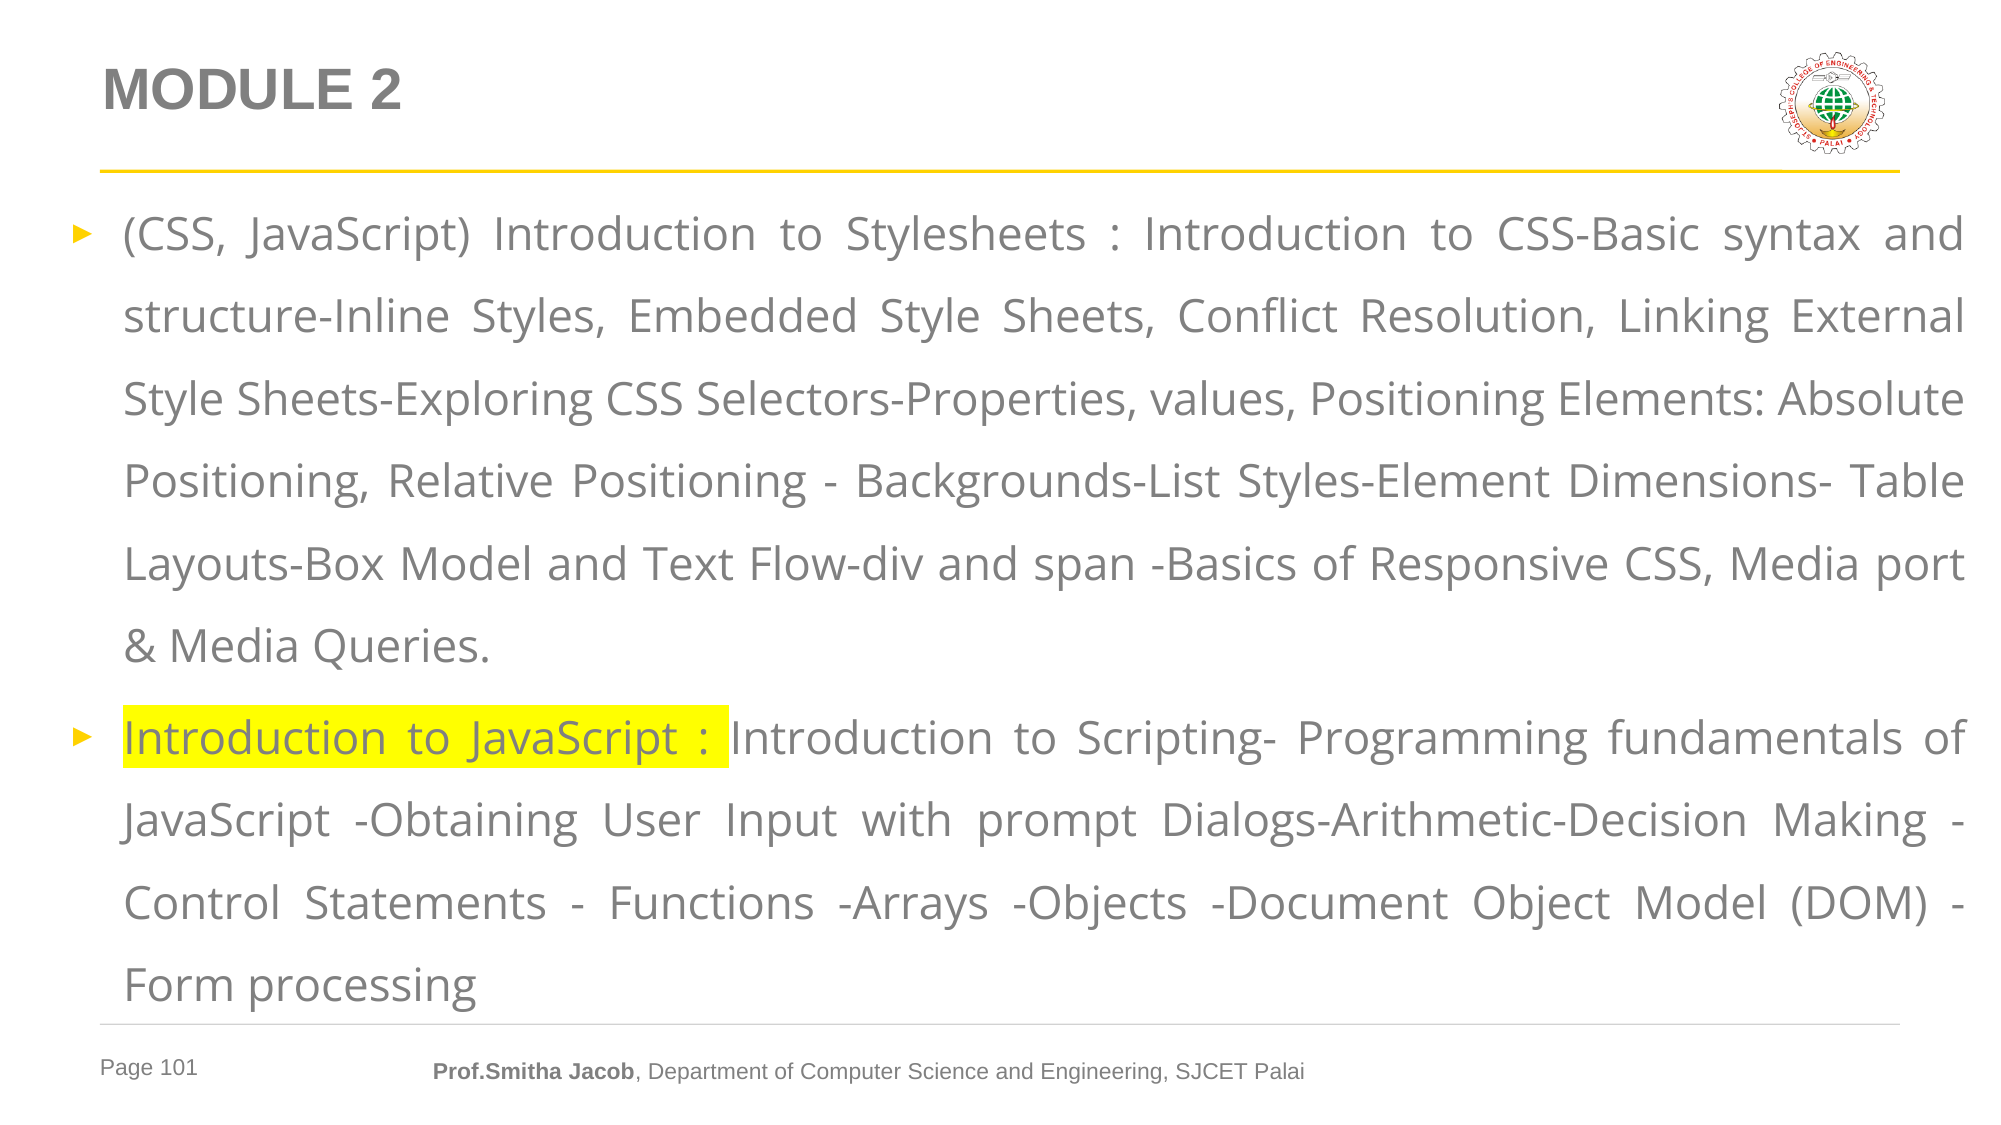

# MODULE 2
(CSS, JavaScript) Introduction to Stylesheets : Introduction to CSS-Basic syntax and structure-Inline Styles, Embedded Style Sheets, Conflict Resolution, Linking External Style Sheets-Exploring CSS Selectors-Properties, values, Positioning Elements: Absolute Positioning, Relative Positioning - Backgrounds-List Styles-Element Dimensions- Table Layouts-Box Model and Text Flow-div and span -Basics of Responsive CSS, Media port & Media Queries.
Introduction to JavaScript : Introduction to Scripting- Programming fundamentals of JavaScript -Obtaining User Input with prompt Dialogs-Arithmetic-Decision Making -Control Statements - Functions -Arrays -Objects -Document Object Model (DOM) -Form processing